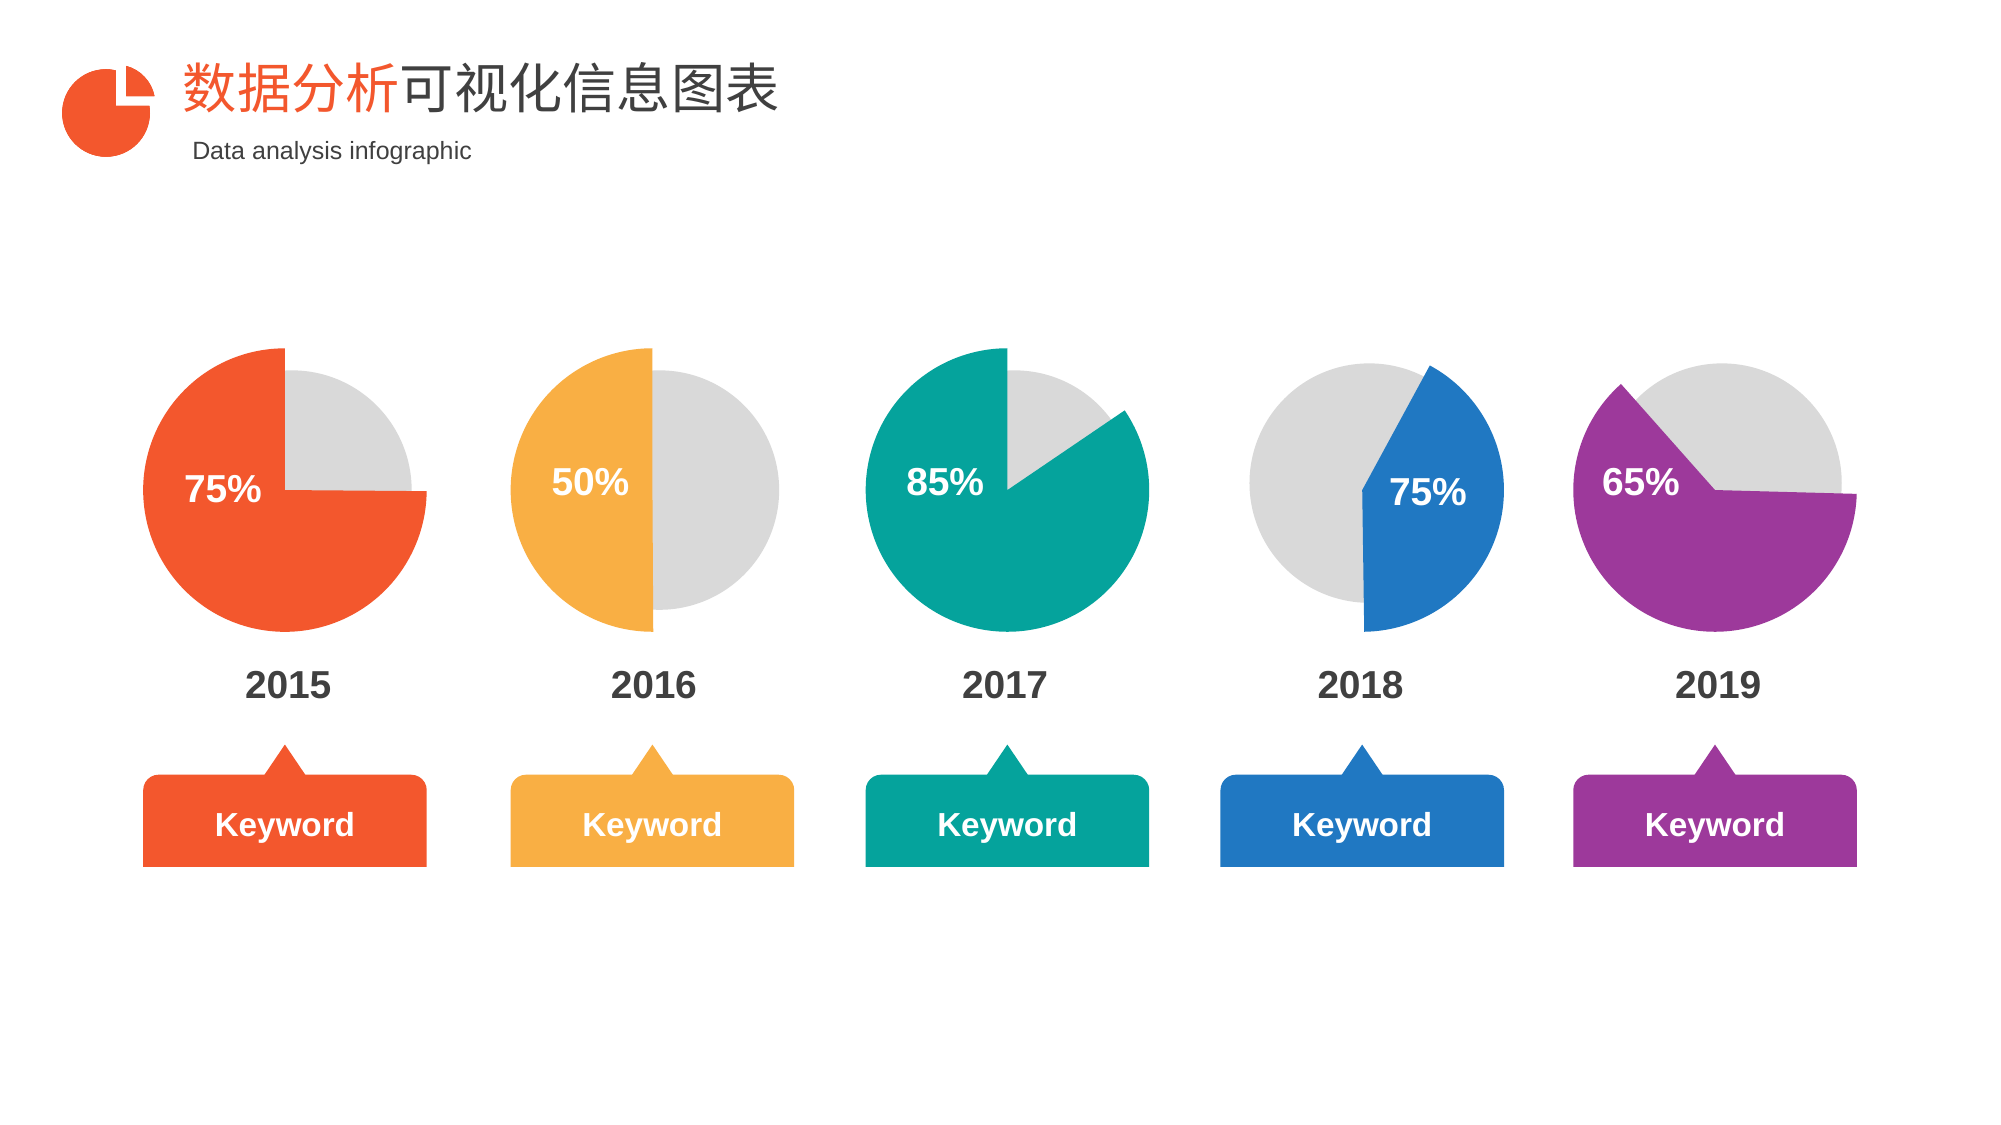

75%

50%

85%

75%

65%
2015
2016
2017
2018
2019

Keyword

Keyword

Keyword

Keyword

Keyword